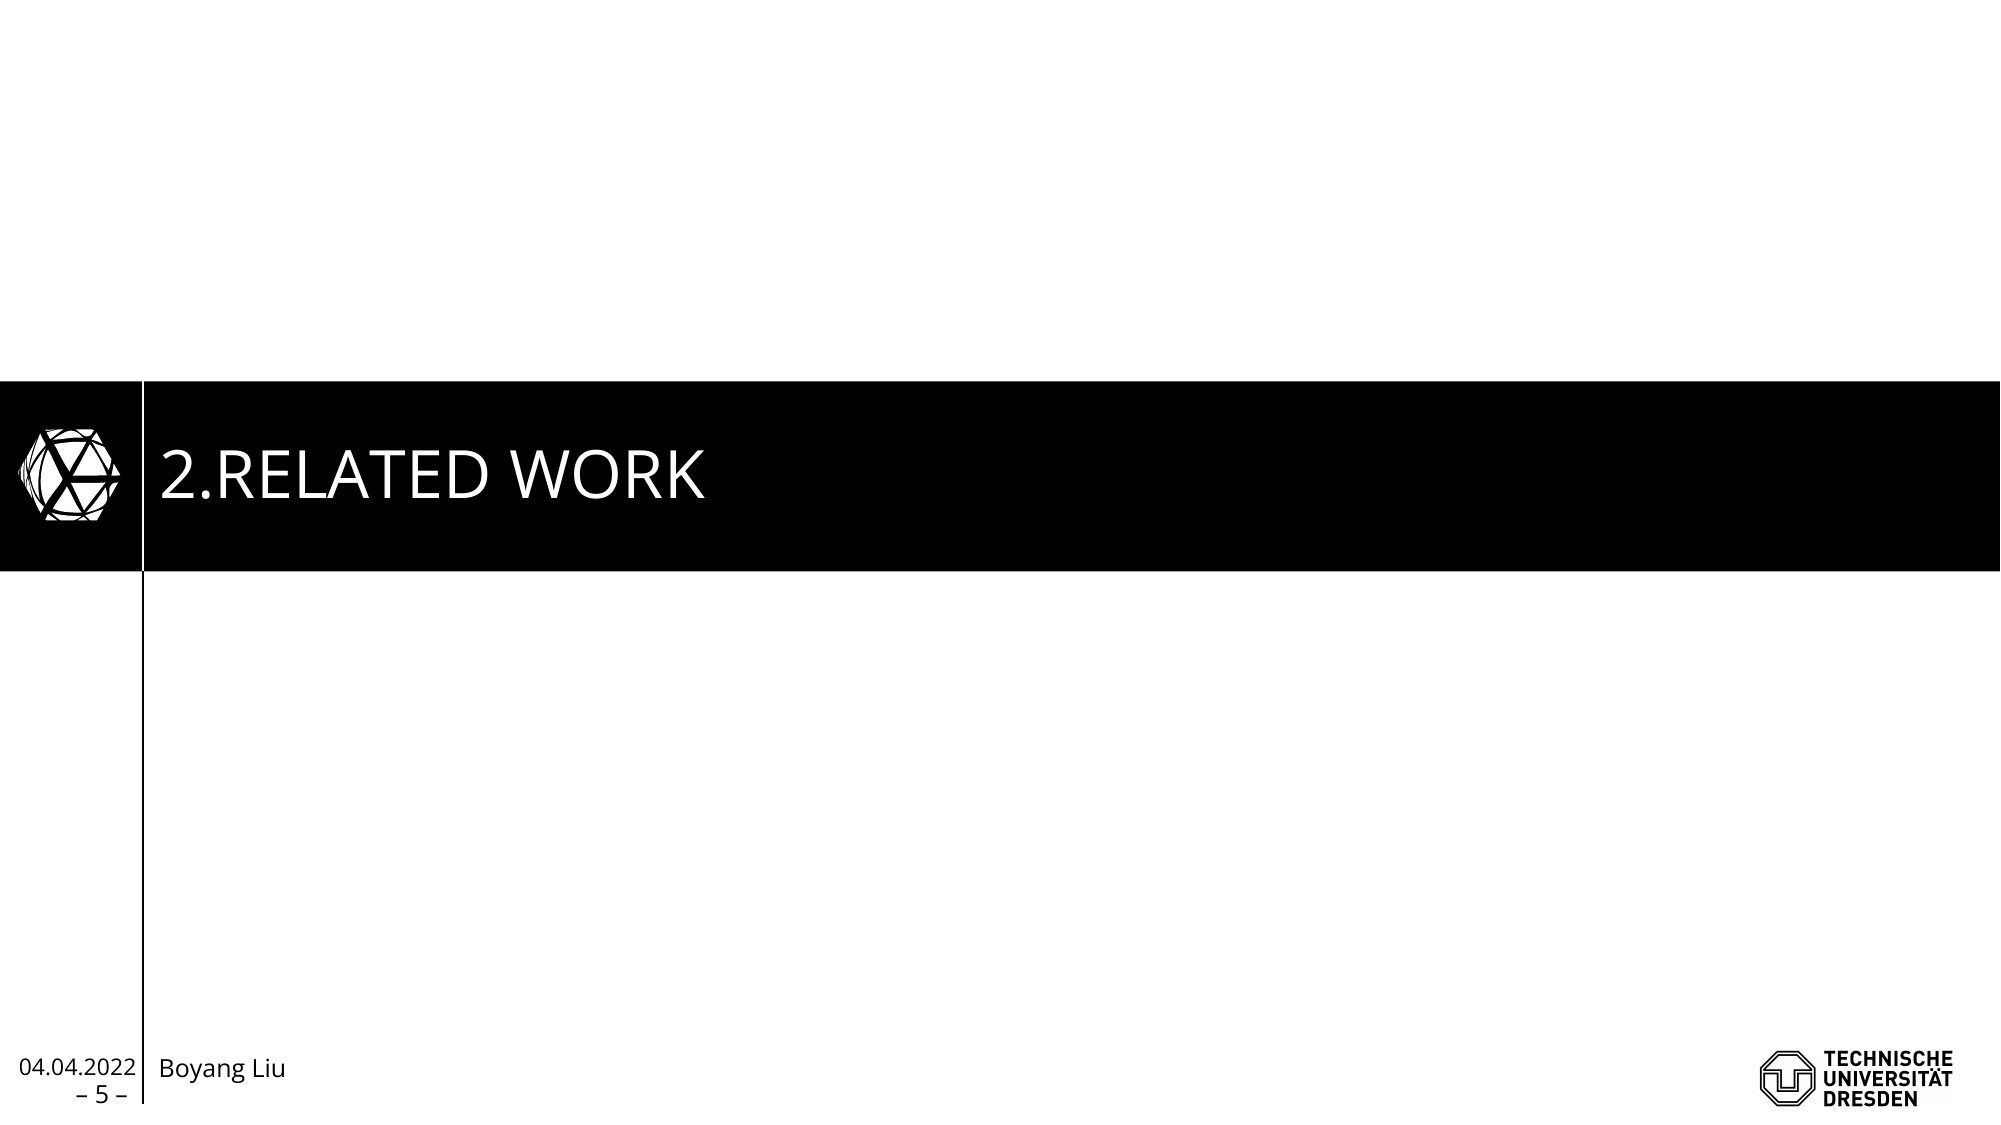

# 2.Related work
04.04.2022
– 5 –